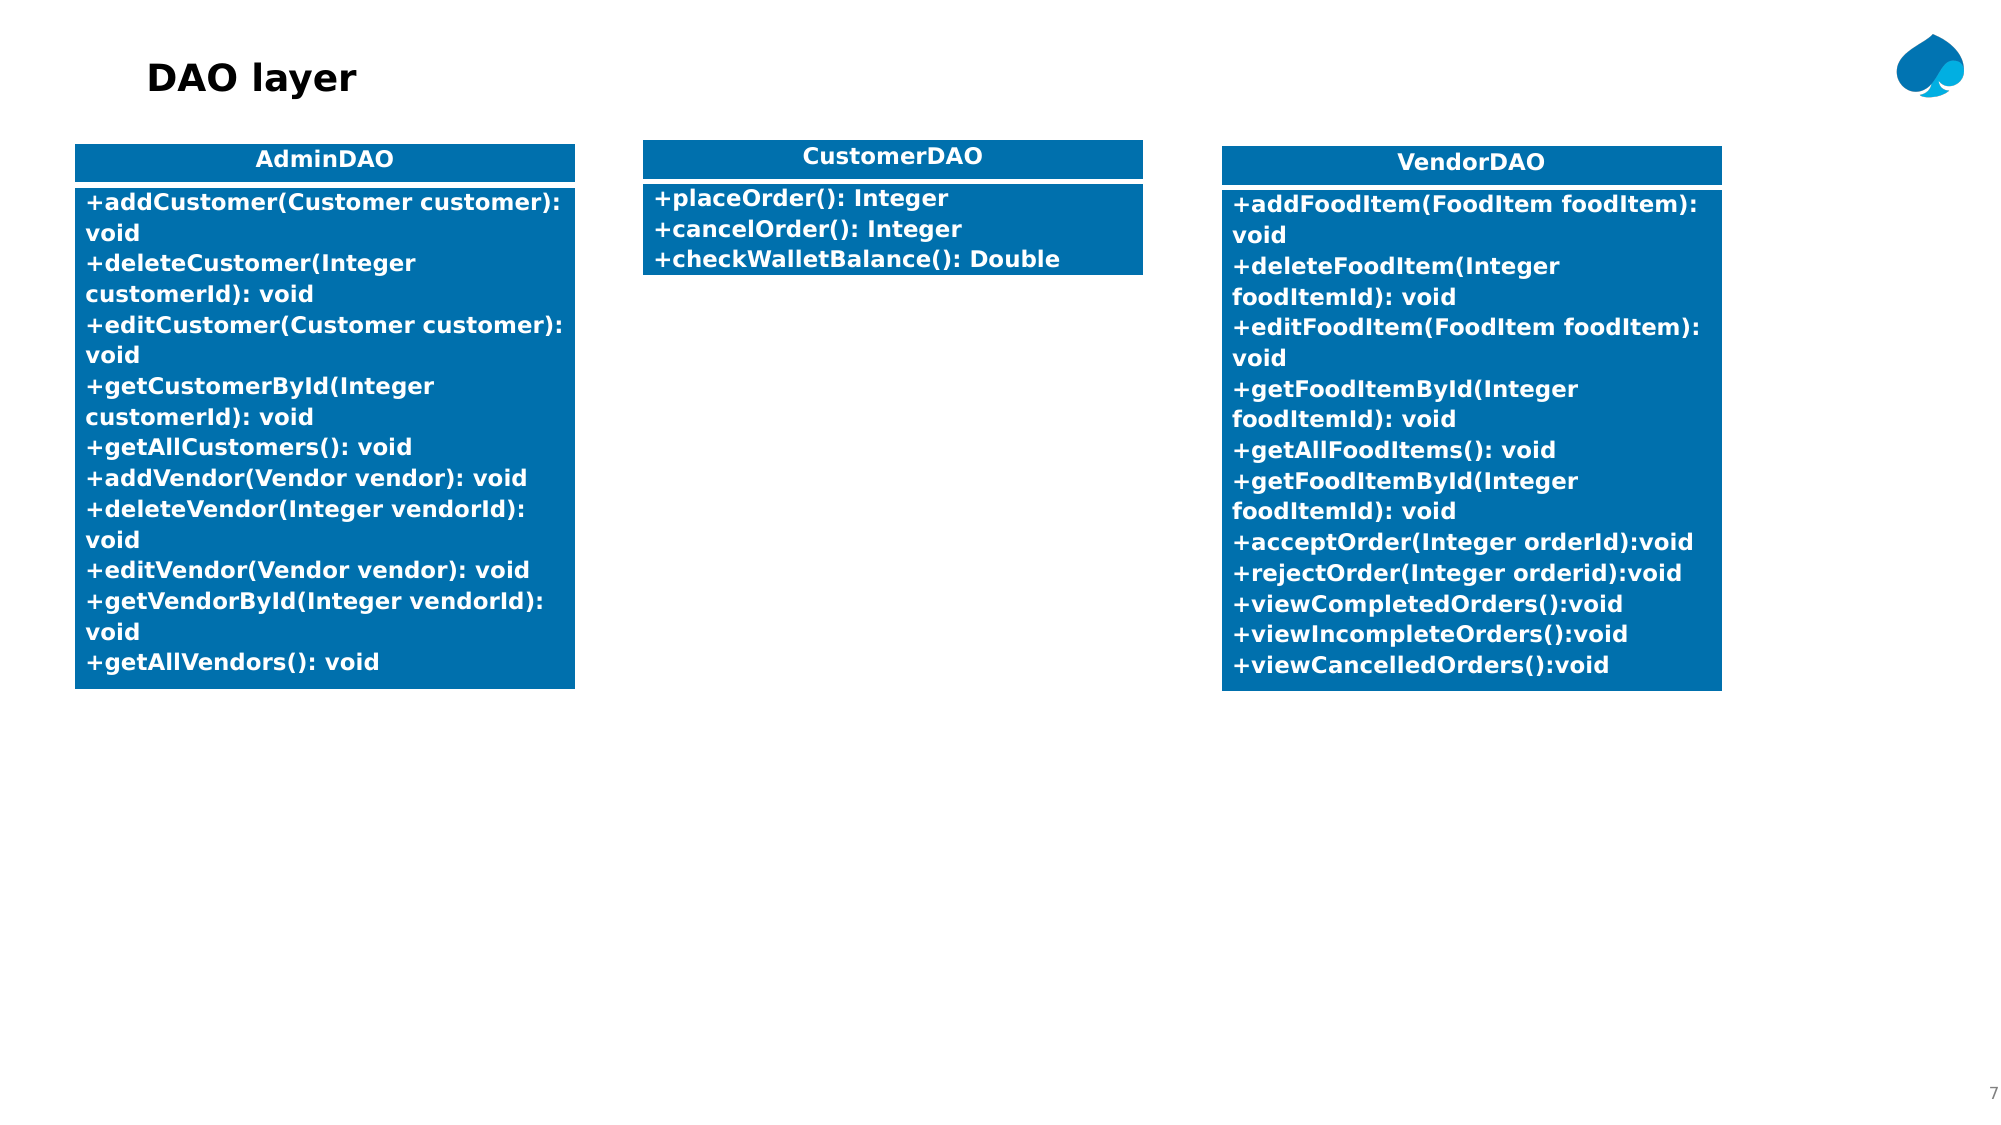

DAO layer
| CustomerDAO |
| --- |
| +placeOrder(): Integer +cancelOrder(): Integer +checkWalletBalance(): Double |
| AdminDAO |
| --- |
| +addCustomer(Customer customer): void +deleteCustomer(Integer customerId): void +editCustomer(Customer customer): void +getCustomerById(Integer customerId): void +getAllCustomers(): void +addVendor(Vendor vendor): void +deleteVendor(Integer vendorId): void +editVendor(Vendor vendor): void +getVendorById(Integer vendorId): void +getAllVendors(): void |
| VendorDAO |
| --- |
| +addFoodItem(FoodItem foodItem): void +deleteFoodItem(Integer foodItemId): void +editFoodItem(FoodItem foodItem): void +getFoodItemById(Integer foodItemId): void +getAllFoodItems(): void +getFoodItemById(Integer foodItemId): void +acceptOrder(Integer orderId):void +rejectOrder(Integer orderid):void +viewCompletedOrders():void +viewIncompleteOrders():void +viewCancelledOrders():void |